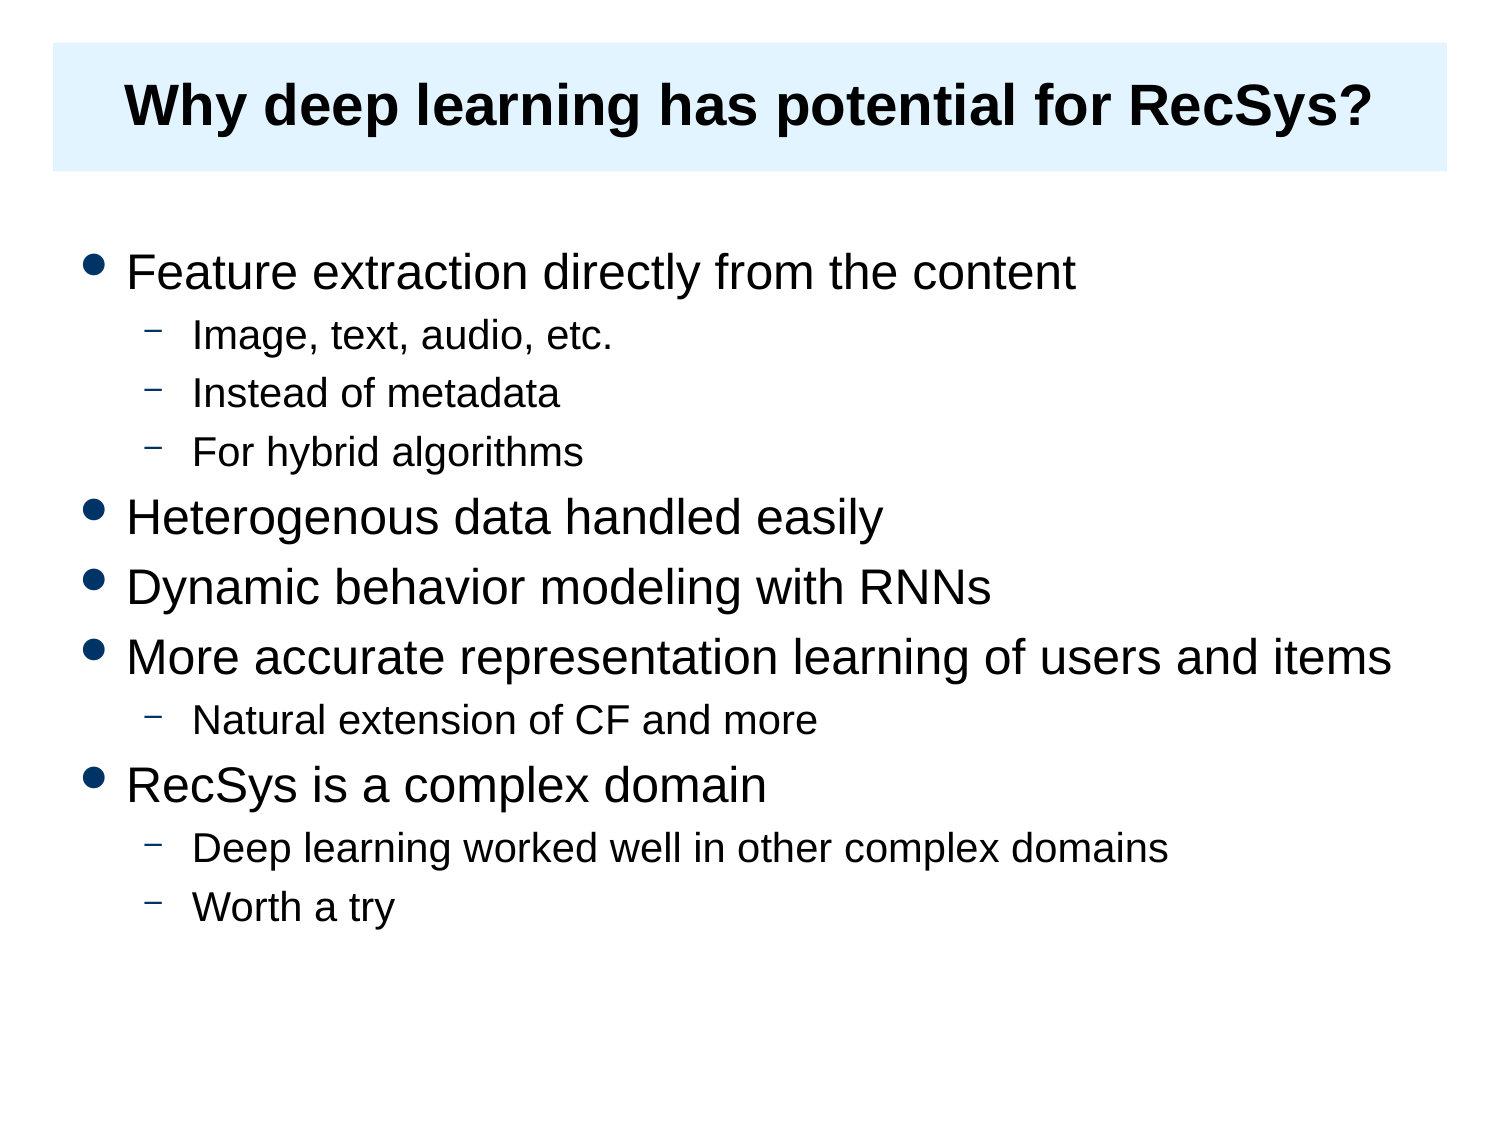

# Why deep learning has potential for RecSys?
Feature extraction directly from the content
Image, text, audio, etc.
Instead of metadata
For hybrid algorithms
Heterogenous data handled easily
Dynamic behavior modeling with RNNs
More accurate representation learning of users and items
Natural extension of CF and more
RecSys is a complex domain
Deep learning worked well in other complex domains
Worth a try